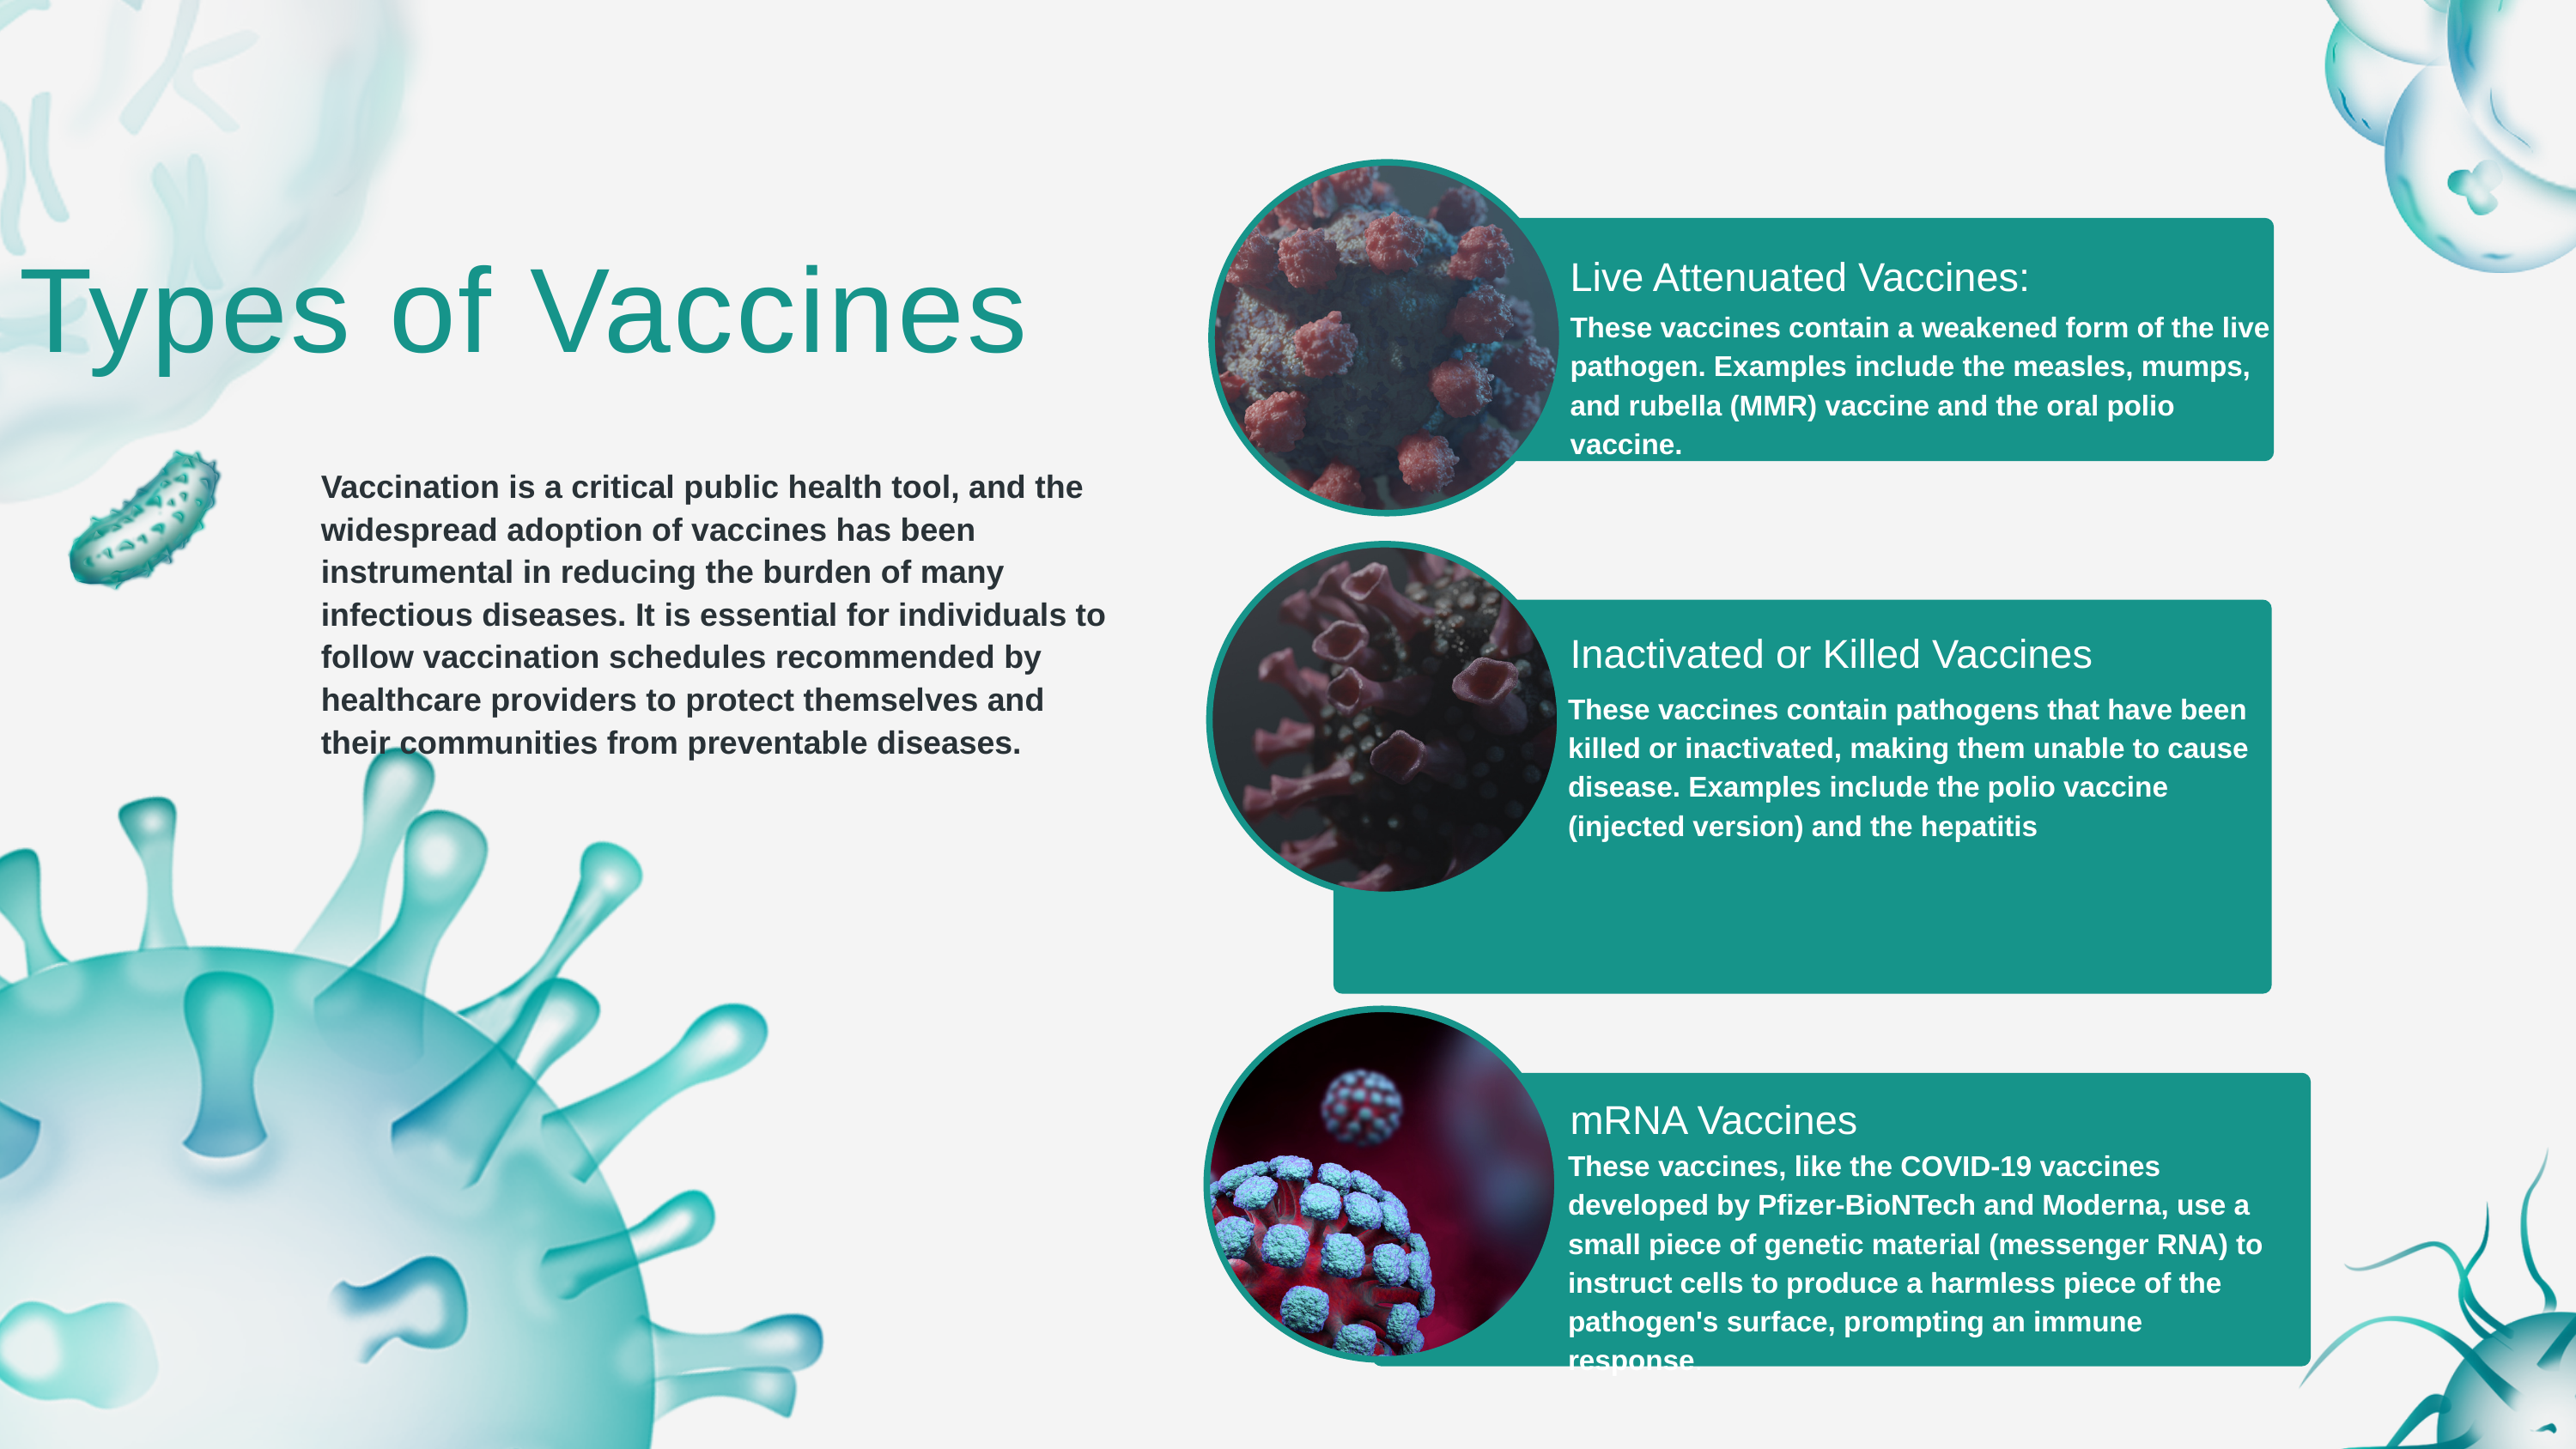

Types of Vaccines

Live Attenuated Vaccines:
These vaccines contain a weakened form of the live pathogen. Examples include the measles, mumps, and rubella (MMR) vaccine and the oral polio vaccine.

Vaccination is a critical public health tool, and the widespread adoption of vaccines has been instrumental in reducing the burden of many infectious diseases. It is essential for individuals to follow vaccination schedules recommended by healthcare providers to protect themselves and their communities from preventable diseases.

Inactivated or Killed Vaccines
These vaccines contain pathogens that have been killed or inactivated, making them unable to cause disease. Examples include the polio vaccine (injected version) and the hepatitis

mRNA Vaccines
These vaccines, like the COVID-19 vaccines developed by Pfizer-BioNTech and Moderna, use a small piece of genetic material (messenger RNA) to instruct cells to produce a harmless piece of the pathogen's surface, prompting an immune response.